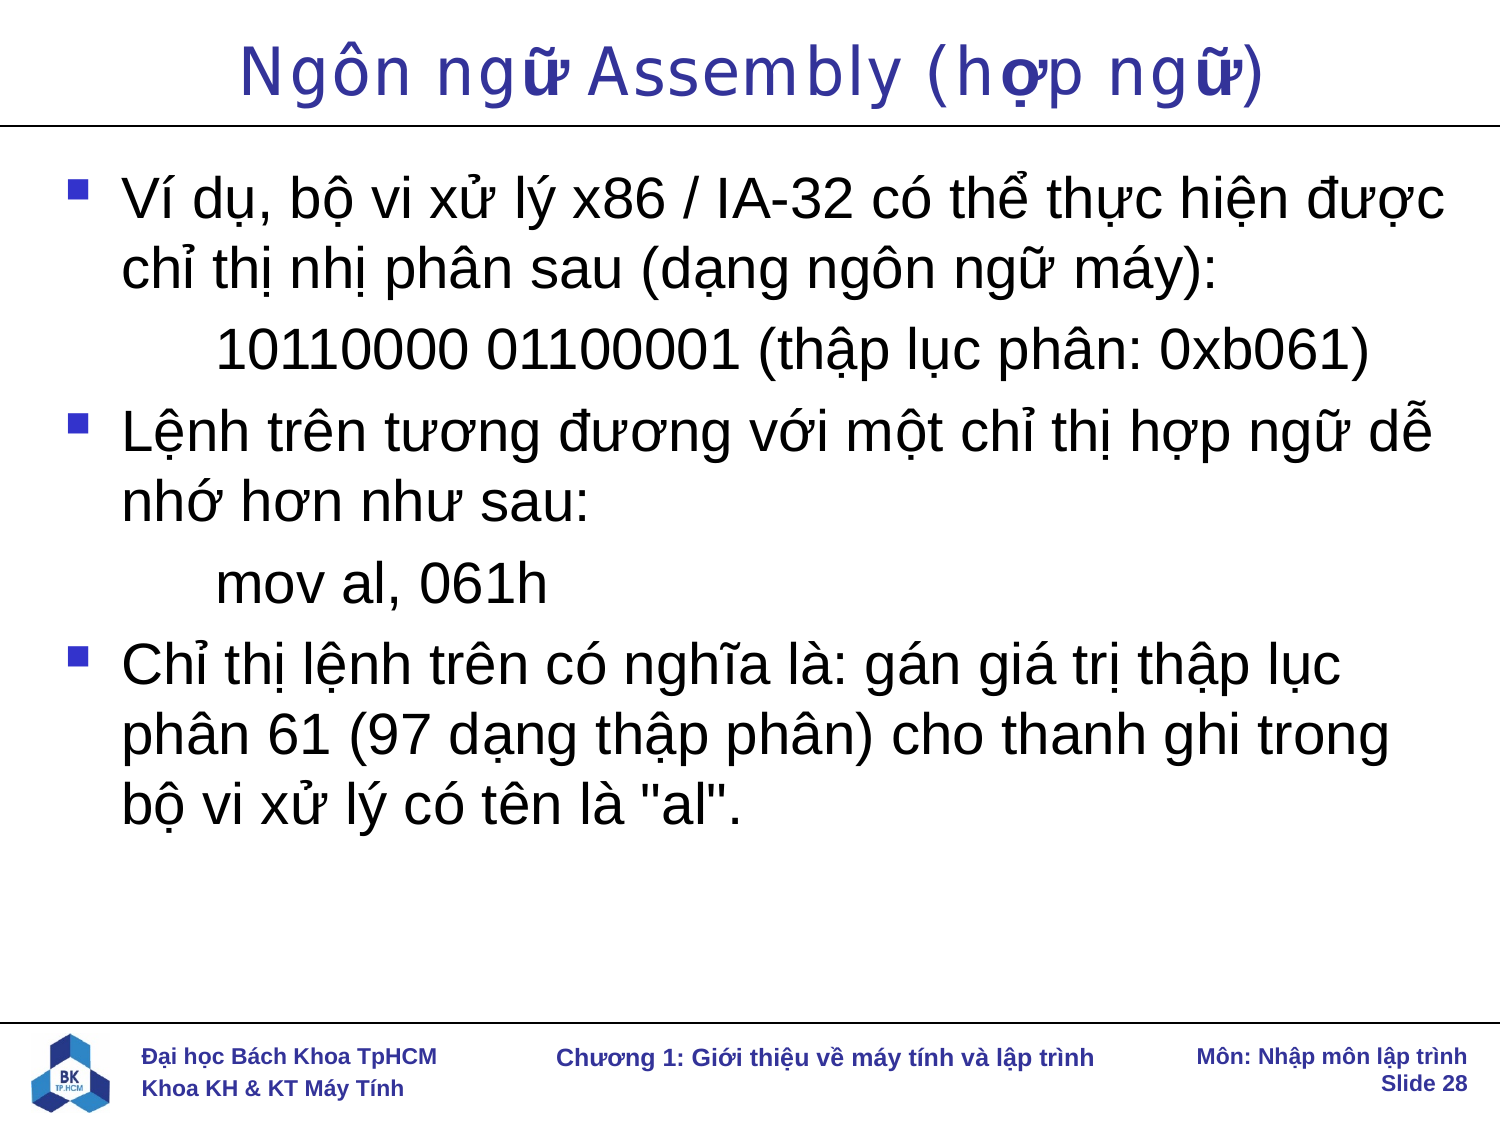

# Ngôn ngữ Assembly (hợp ngữ)
Ví dụ, bộ vi xử lý x86 / IA-32 có thể thực hiện được chỉ thị nhị phân sau (dạng ngôn ngữ máy):
	10110000 01100001 (thập lục phân: 0xb061)
Lệnh trên tương đương với một chỉ thị hợp ngữ dễ nhớ hơn như sau:
	mov al, 061h
Chỉ thị lệnh trên có nghĩa là: gán giá trị thập lục phân 61 (97 dạng thập phân) cho thanh ghi trong bộ vi xử lý có tên là "al".